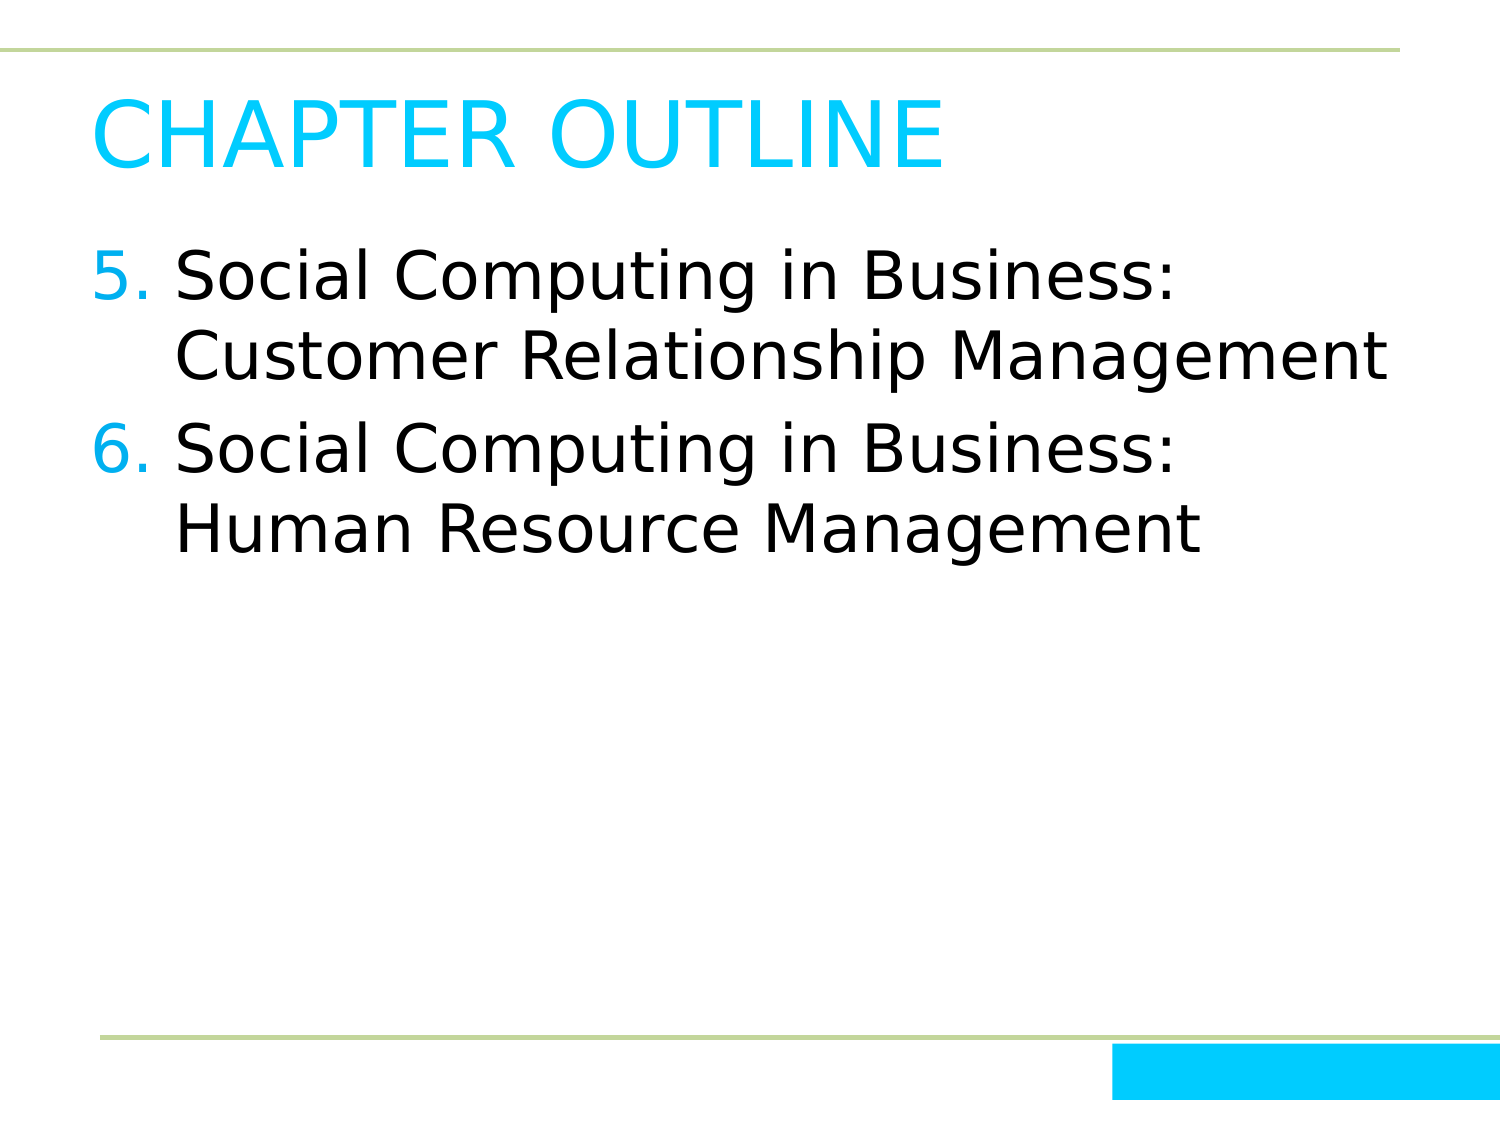

# CHAPTER OUTLINE
Social Computing in Business: Customer Relationship Management
Social Computing in Business: Human Resource Management